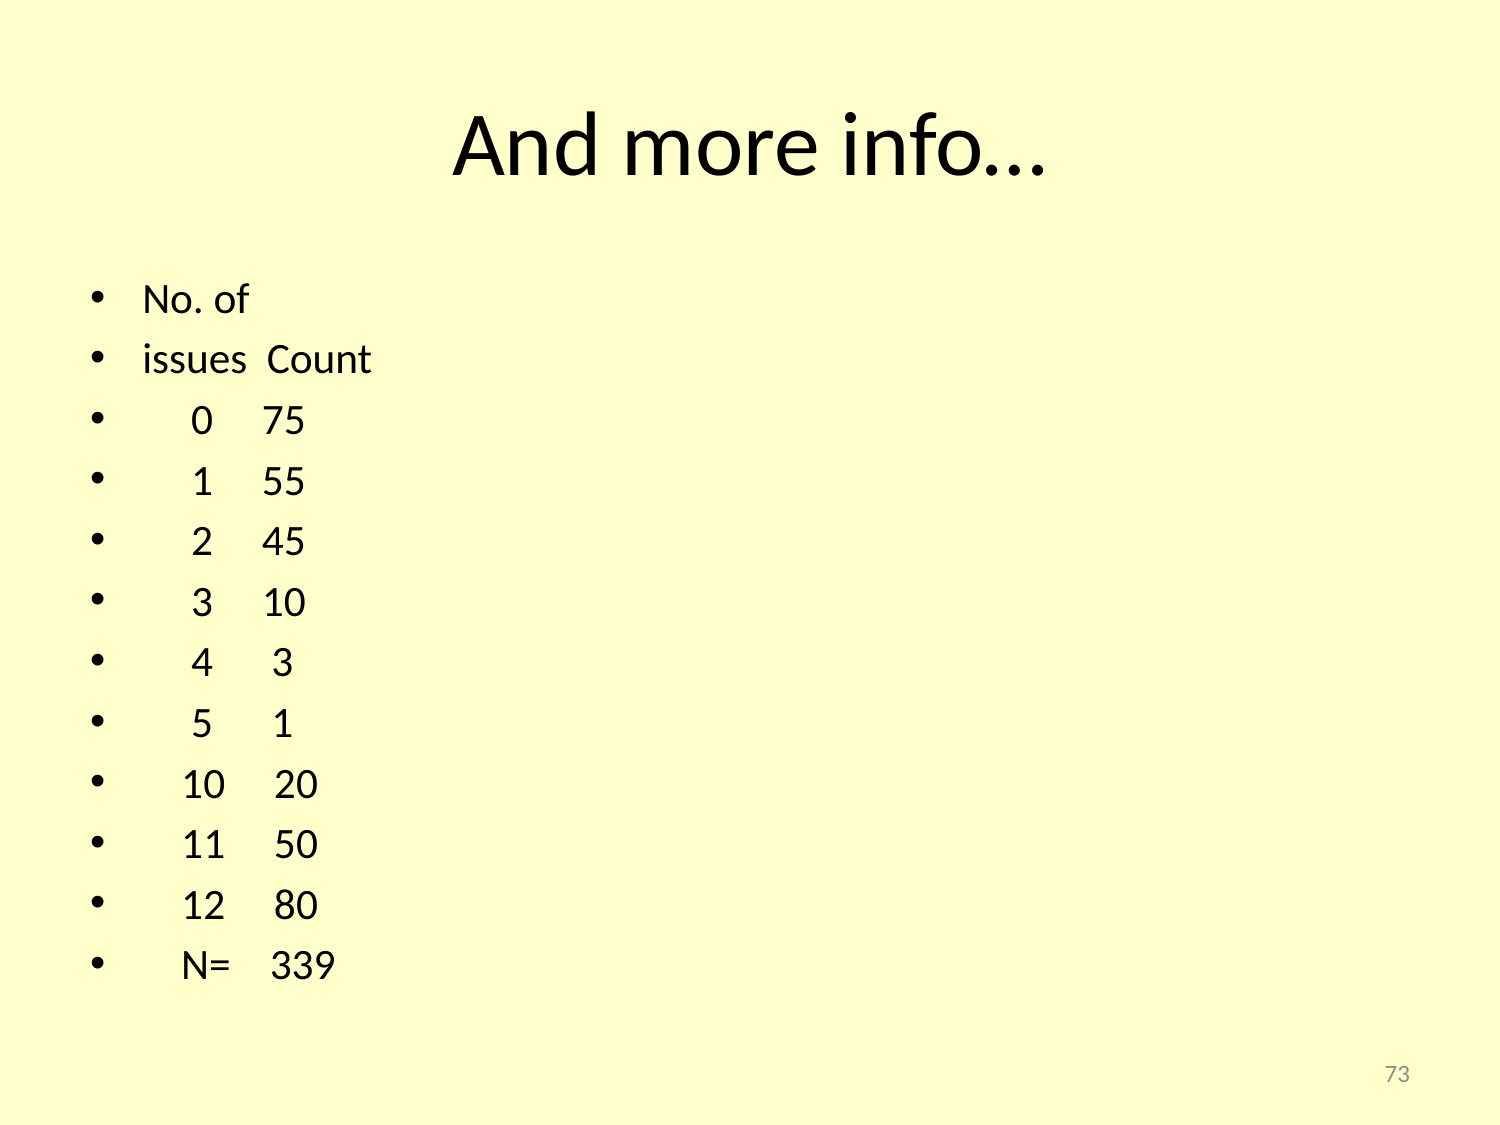

# And more info…
No. of
issues  Count
     0     75
     1     55
     2     45
     3     10
     4      3
     5      1
    10     20
    11     50
    12     80
    N=    339

73